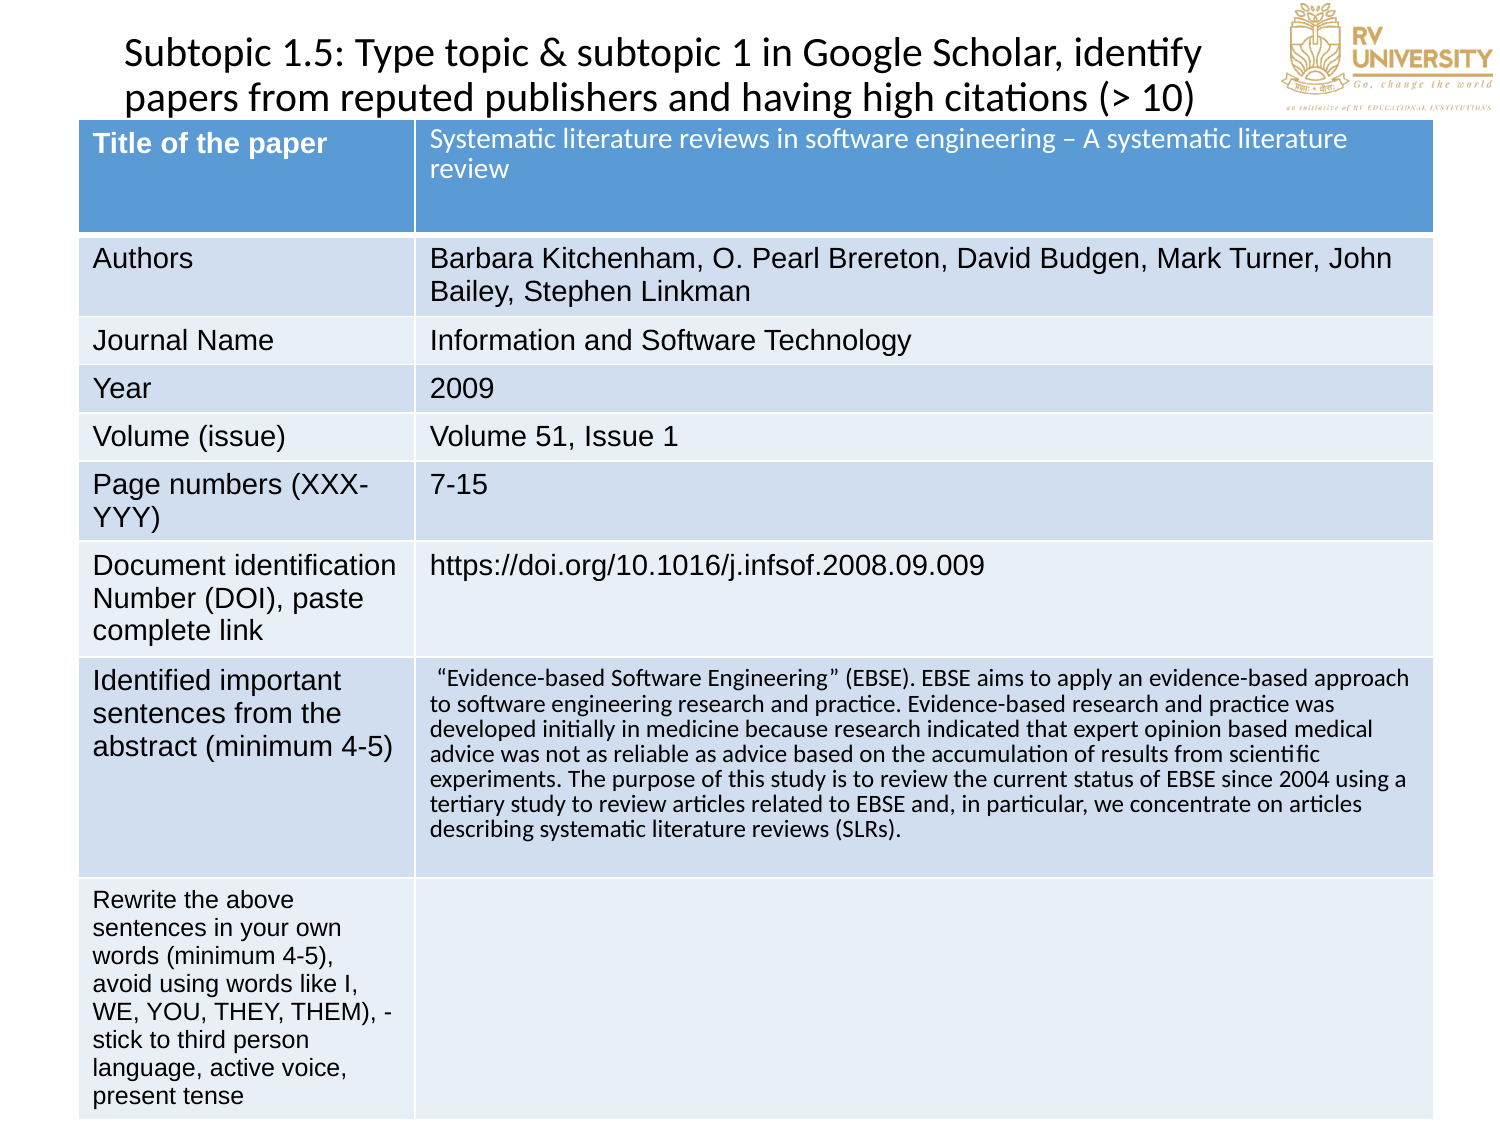

# Subtopic 1.5: Type topic & subtopic 1 in Google Scholar, identify papers from reputed publishers and having high citations (> 10)
| Title of the paper | Systematic literature reviews in software engineering – A systematic literature review |
| --- | --- |
| Authors | Barbara Kitchenham, O. Pearl Brereton, David Budgen, Mark Turner, John Bailey, Stephen Linkman |
| Journal Name | Information and Software Technology |
| Year | 2009 |
| Volume (issue) | Volume 51, Issue 1 |
| Page numbers (XXX-YYY) | 7-15 |
| Document identification Number (DOI), paste complete link | https://doi.org/10.1016/j.infsof.2008.09.009 |
| Identified important sentences from the abstract (minimum 4-5) | “Evidence-based Software Engineering” (EBSE). EBSE aims to apply an evidence-based approach to software engineering research and practice. Evidence-based research and practice was developed initially in medicine because research indicated that expert opinion based medical advice was not as reliable as advice based on the accumulation of results from scientific experiments. The purpose of this study is to review the current status of EBSE since 2004 using a tertiary study to review articles related to EBSE and, in particular, we concentrate on articles describing systematic literature reviews (SLRs). |
| Rewrite the above sentences in your own words (minimum 4-5), avoid using words like I, WE, YOU, THEY, THEM), -stick to third person language, active voice, present tense |  |